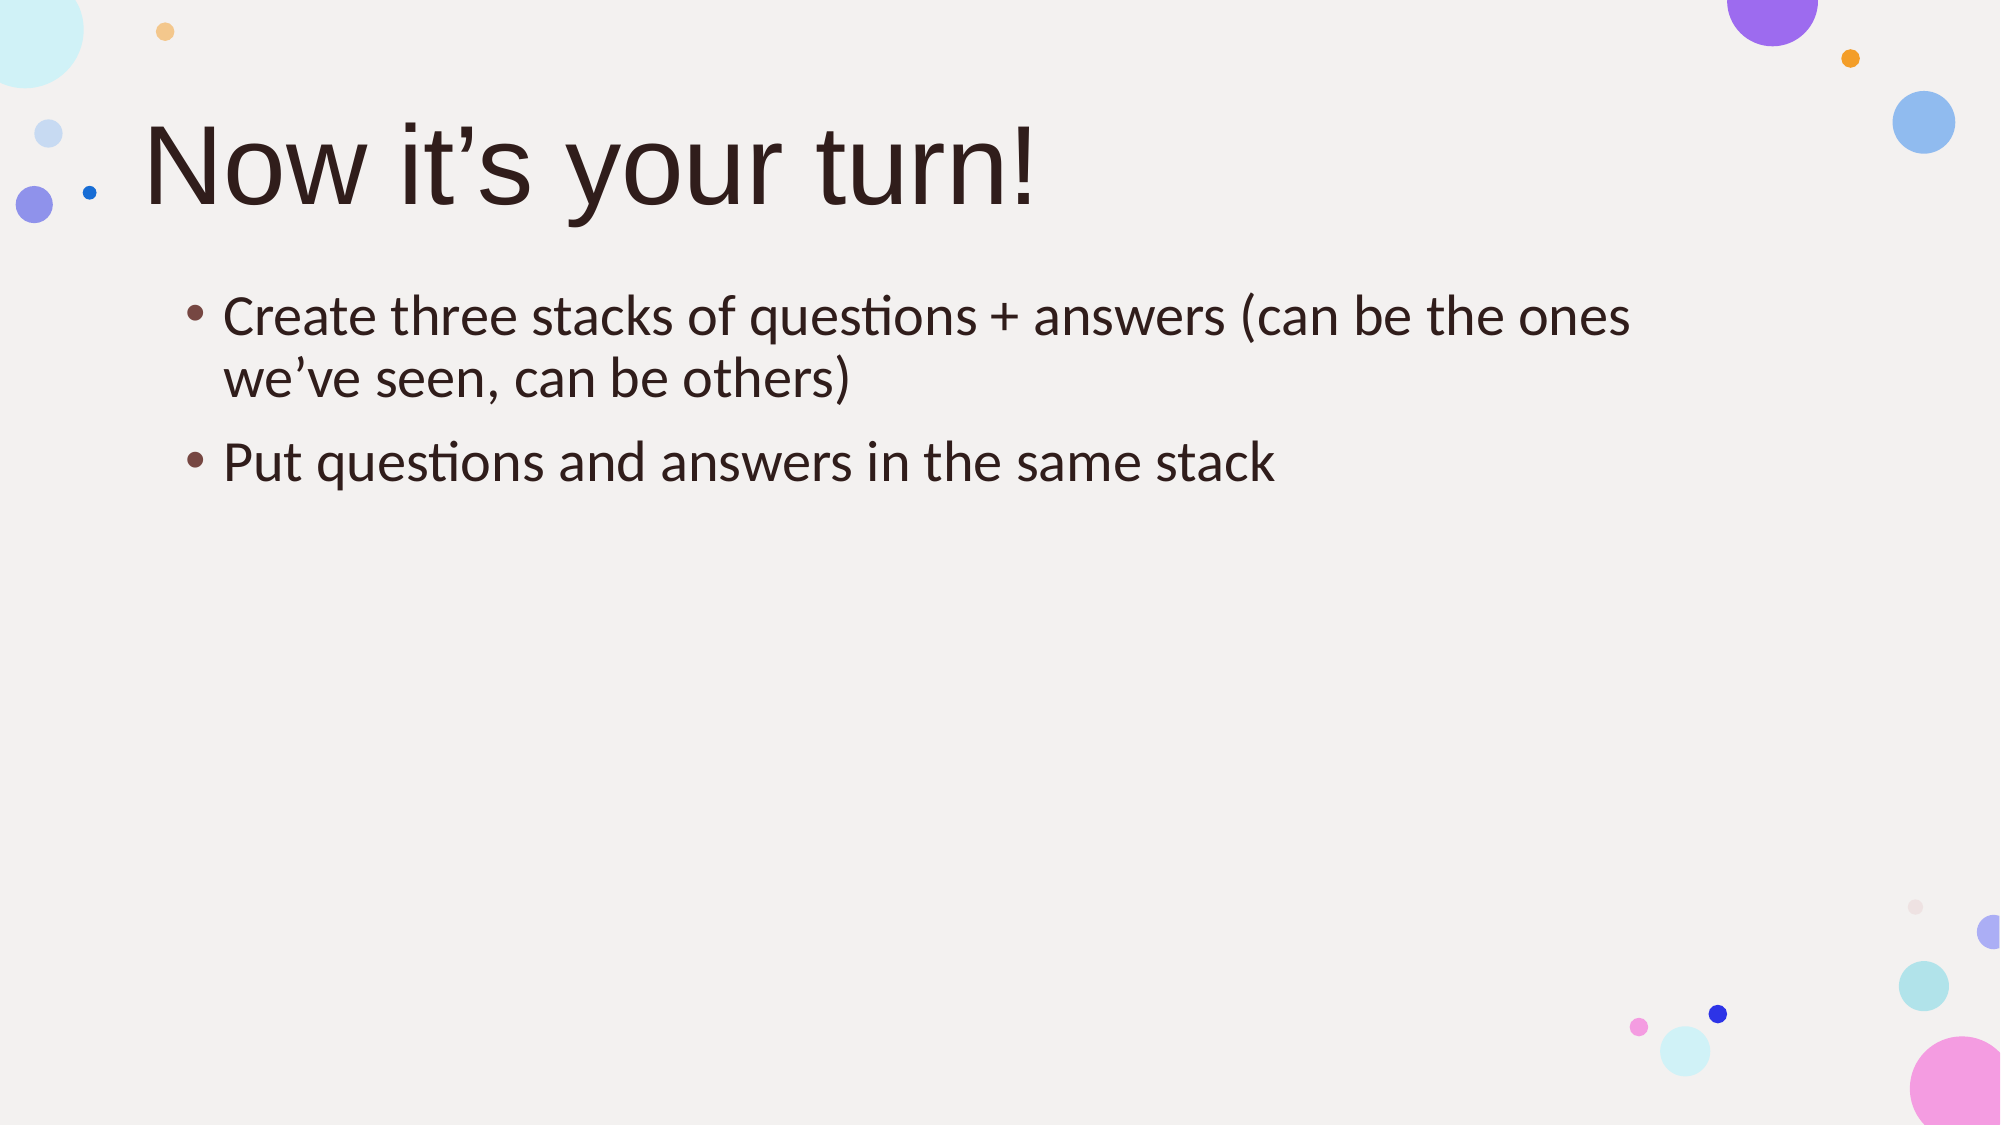

# Now it’s your turn!
Create three stacks of questions + answers (can be the ones we’ve seen, can be others)
Put questions and answers in the same stack